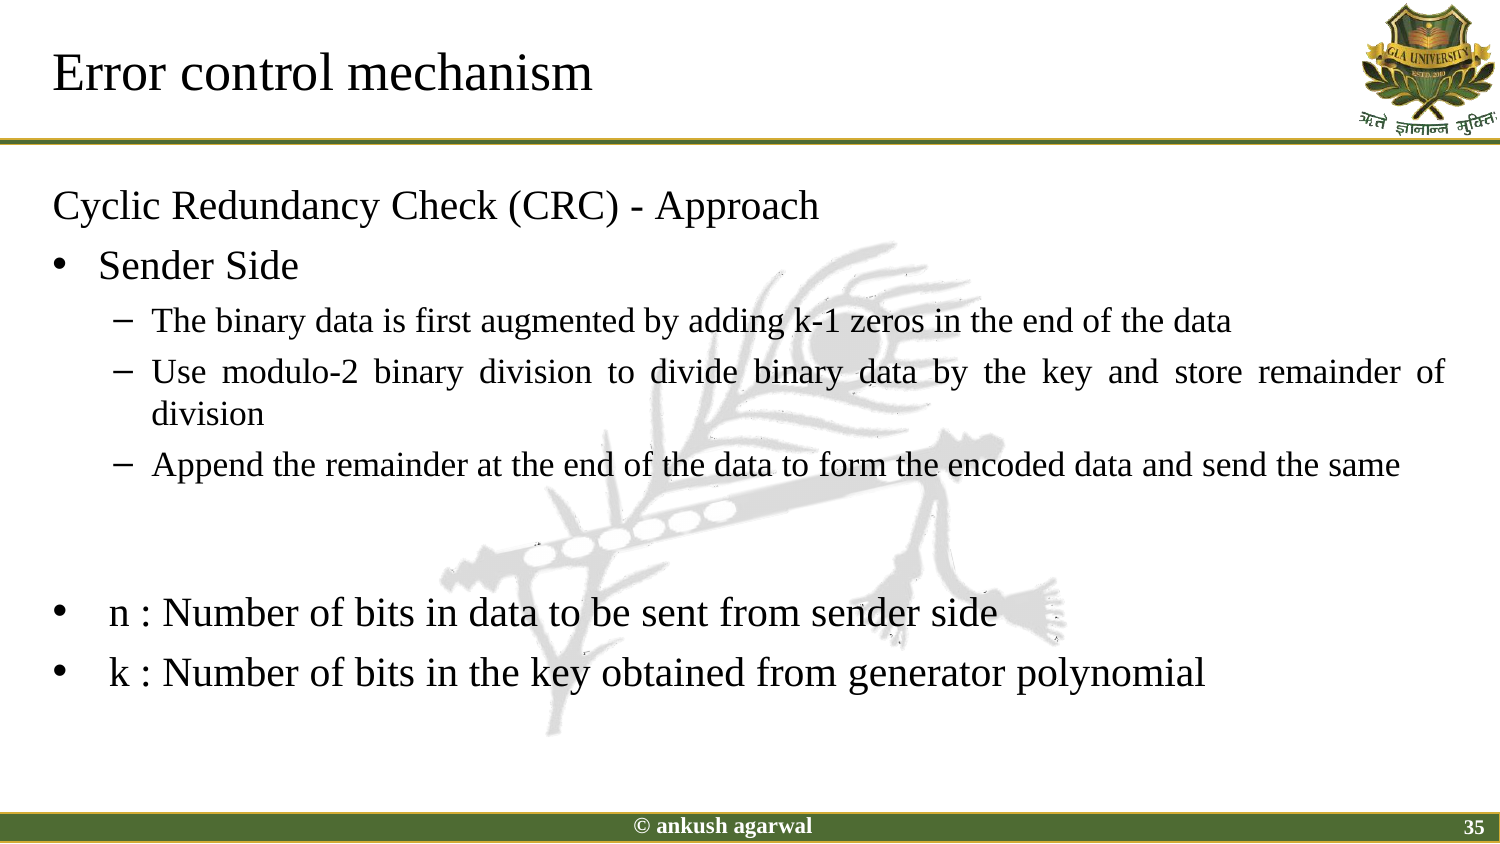

# Error control mechanism
Cyclic Redundancy Check (CRC) - Approach
Sender Side
The binary data is first augmented by adding k-1 zeros in the end of the data
Use modulo-2 binary division to divide binary data by the key and store remainder of
division
Append the remainder at the end of the data to form the encoded data and send the same

n : Number of bits in data to be sent from sender side
k : Number of bits in the key obtained from generator polynomial
© ankush agarwal
35